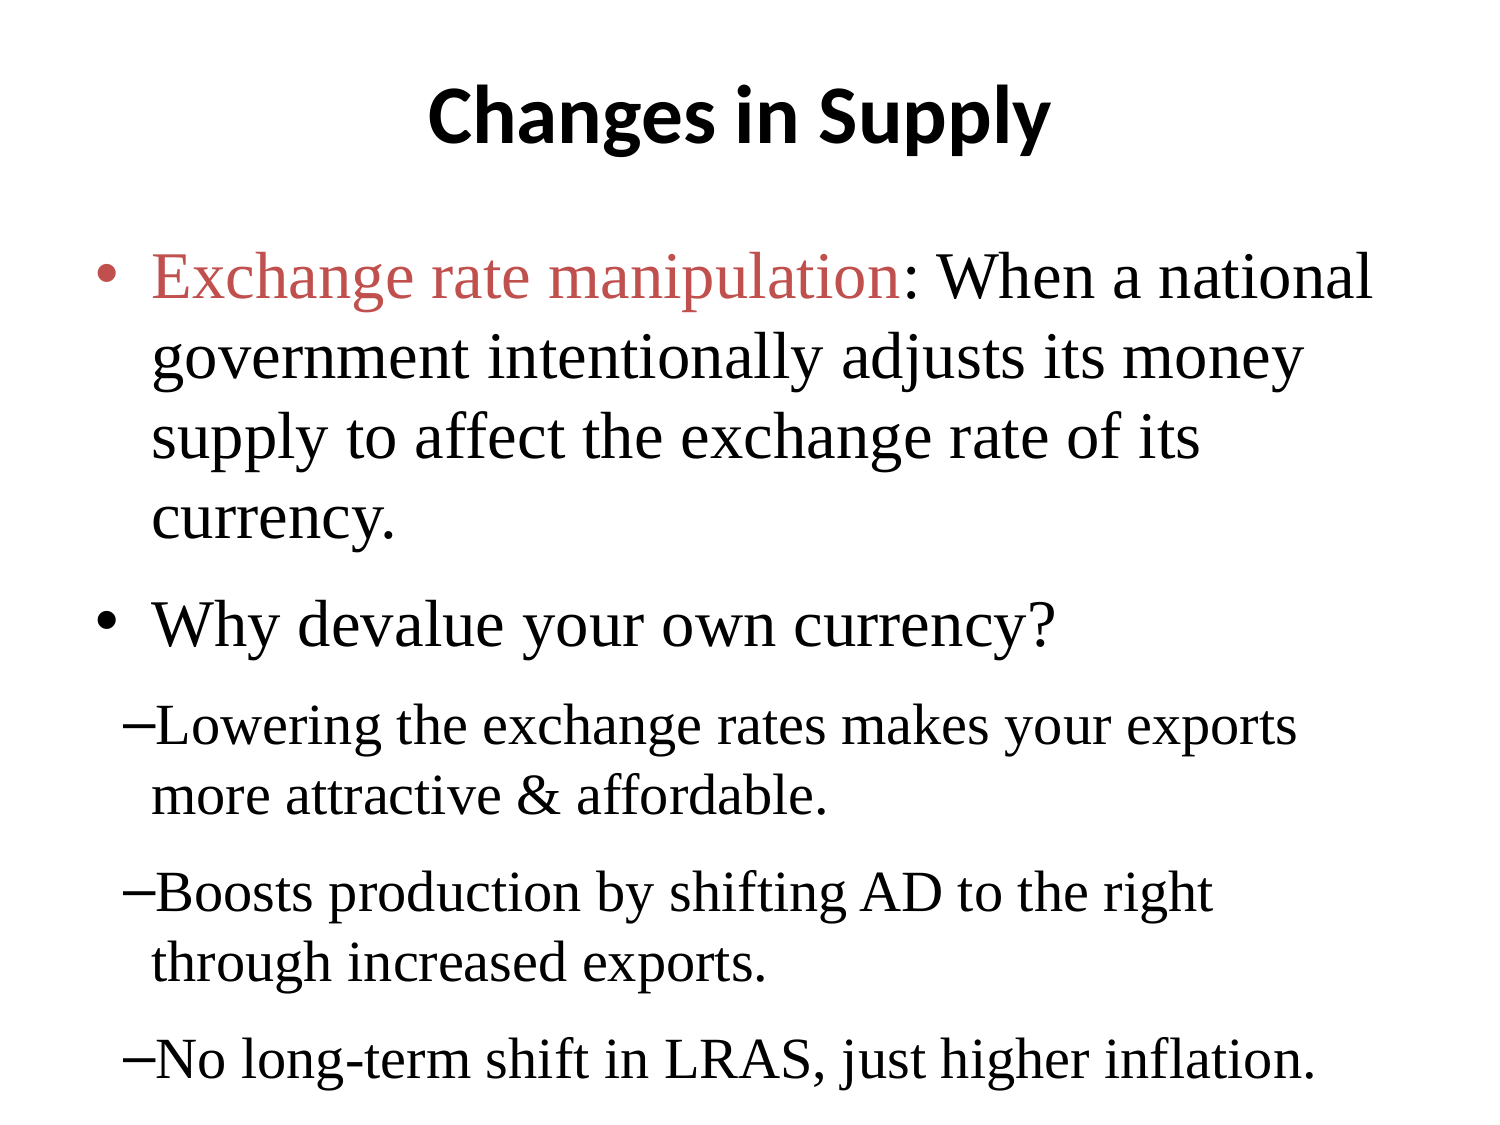

# Changes in Supply
Exchange rate manipulation: When a national government intentionally adjusts its money supply to affect the exchange rate of its currency.
Why devalue your own currency?
Lowering the exchange rates makes your exports more attractive & affordable.
Boosts production by shifting AD to the right through increased exports.
No long-term shift in LRAS, just higher inflation.
18